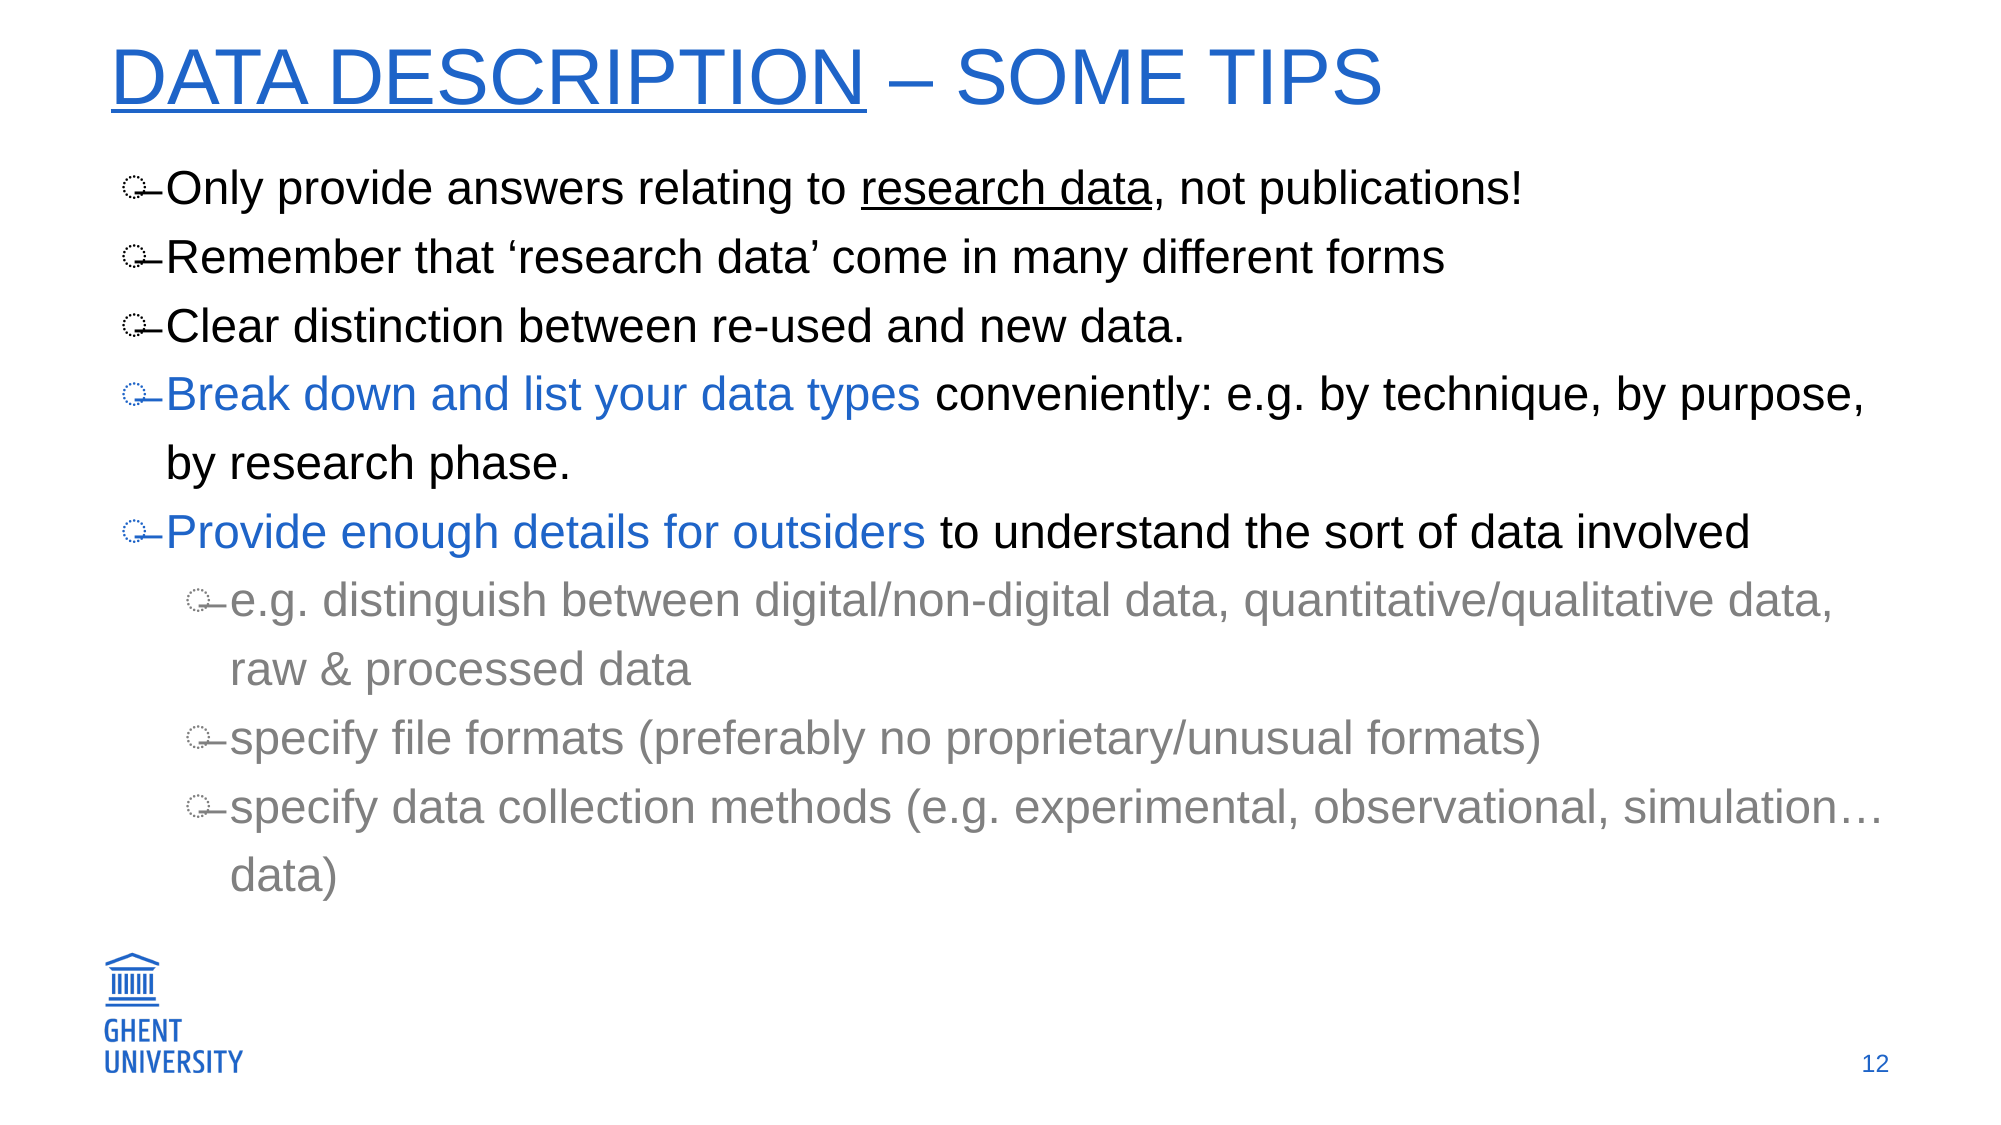

# Data description – SOME Tips
Only provide answers relating to research data, not publications!
Remember that ‘research data’ come in many different forms
Clear distinction between re-used and new data.
Break down and list your data types conveniently: e.g. by technique, by purpose, by research phase.
Provide enough details for outsiders to understand the sort of data involved
e.g. distinguish between digital/non-digital data, quantitative/qualitative data, raw & processed data
specify file formats (preferably no proprietary/unusual formats)
specify data collection methods (e.g. experimental, observational, simulation… data)

12